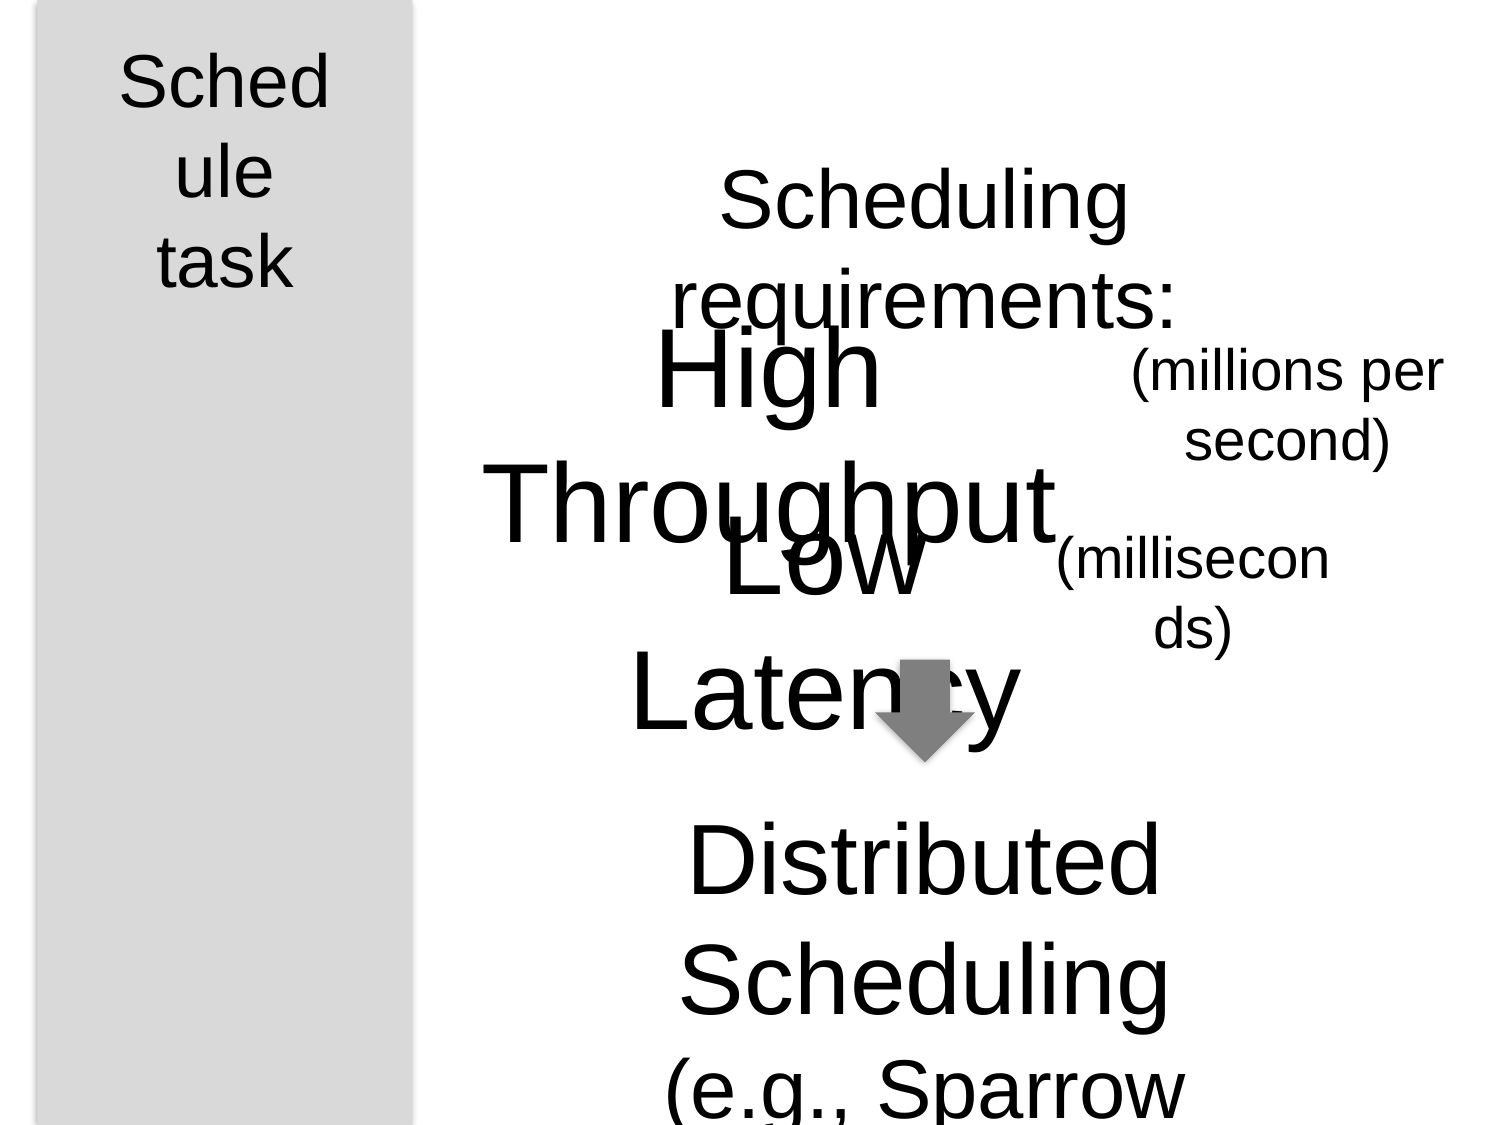

Schedule task
Scheduling requirements:
High Throughput
(millions per second)
Low Latency
(milliseconds)

Distributed Scheduling
(e.g., Sparrow Scheduler)